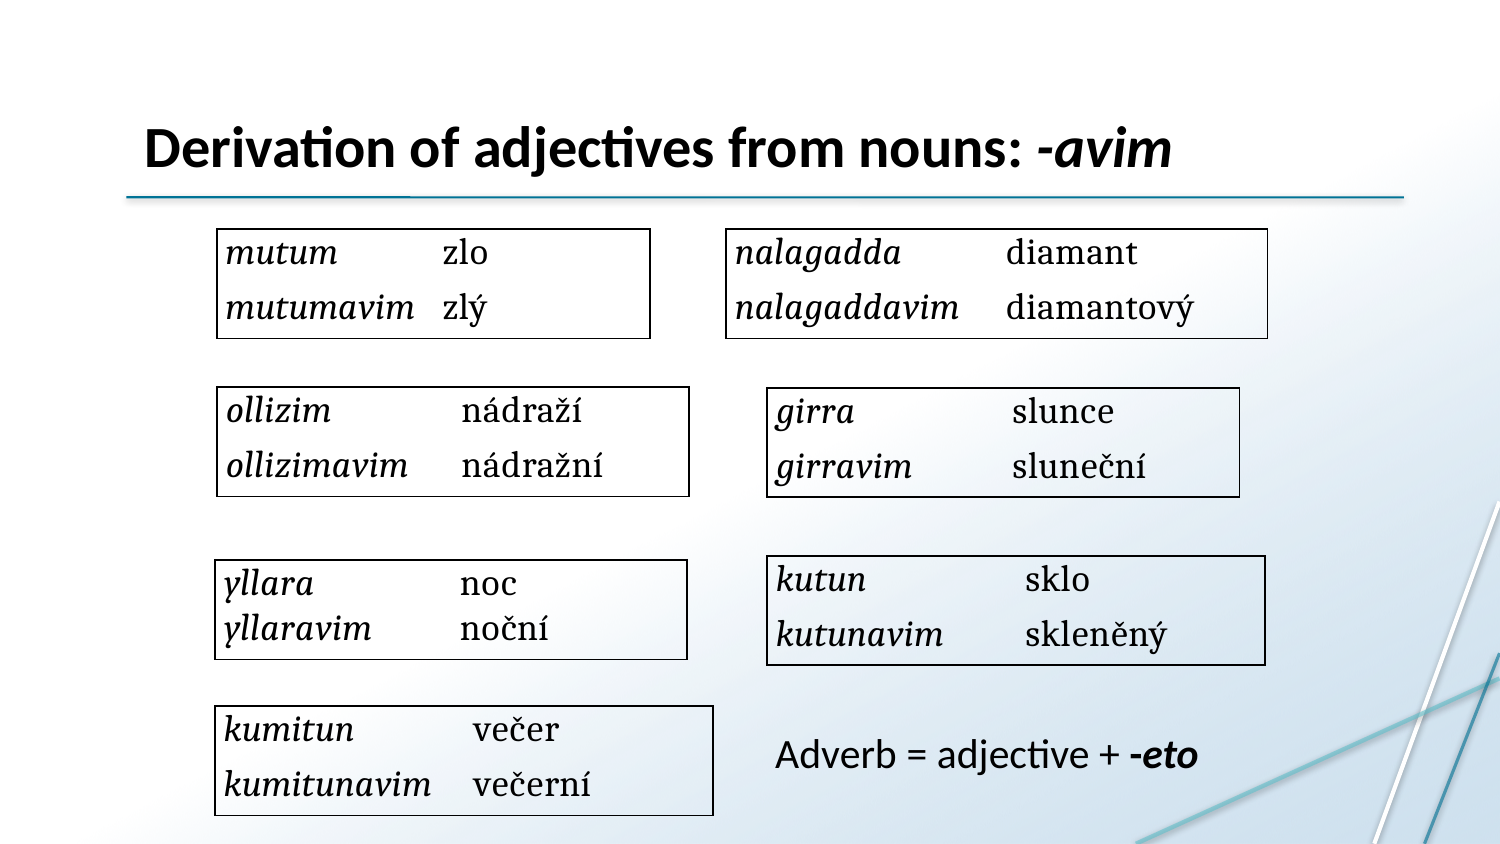

# Derivation of adjectives from nouns: -avim
| mutum | zlo |
| --- | --- |
| mutumavim | zlý |
| nalagadda | diamant |
| --- | --- |
| nalagaddavim | diamantový |
| ollizim | nádraží |
| --- | --- |
| ollizimavim | nádražní |
| girra | slunce |
| --- | --- |
| girravim | sluneční |
| kutun | sklo |
| --- | --- |
| kutunavim | skleněný |
| yllara | noc |
| --- | --- |
| yllaravim | noční |
| kumitun | večer |
| --- | --- |
| kumitunavim | večerní |
Adverb = adjective + -eto